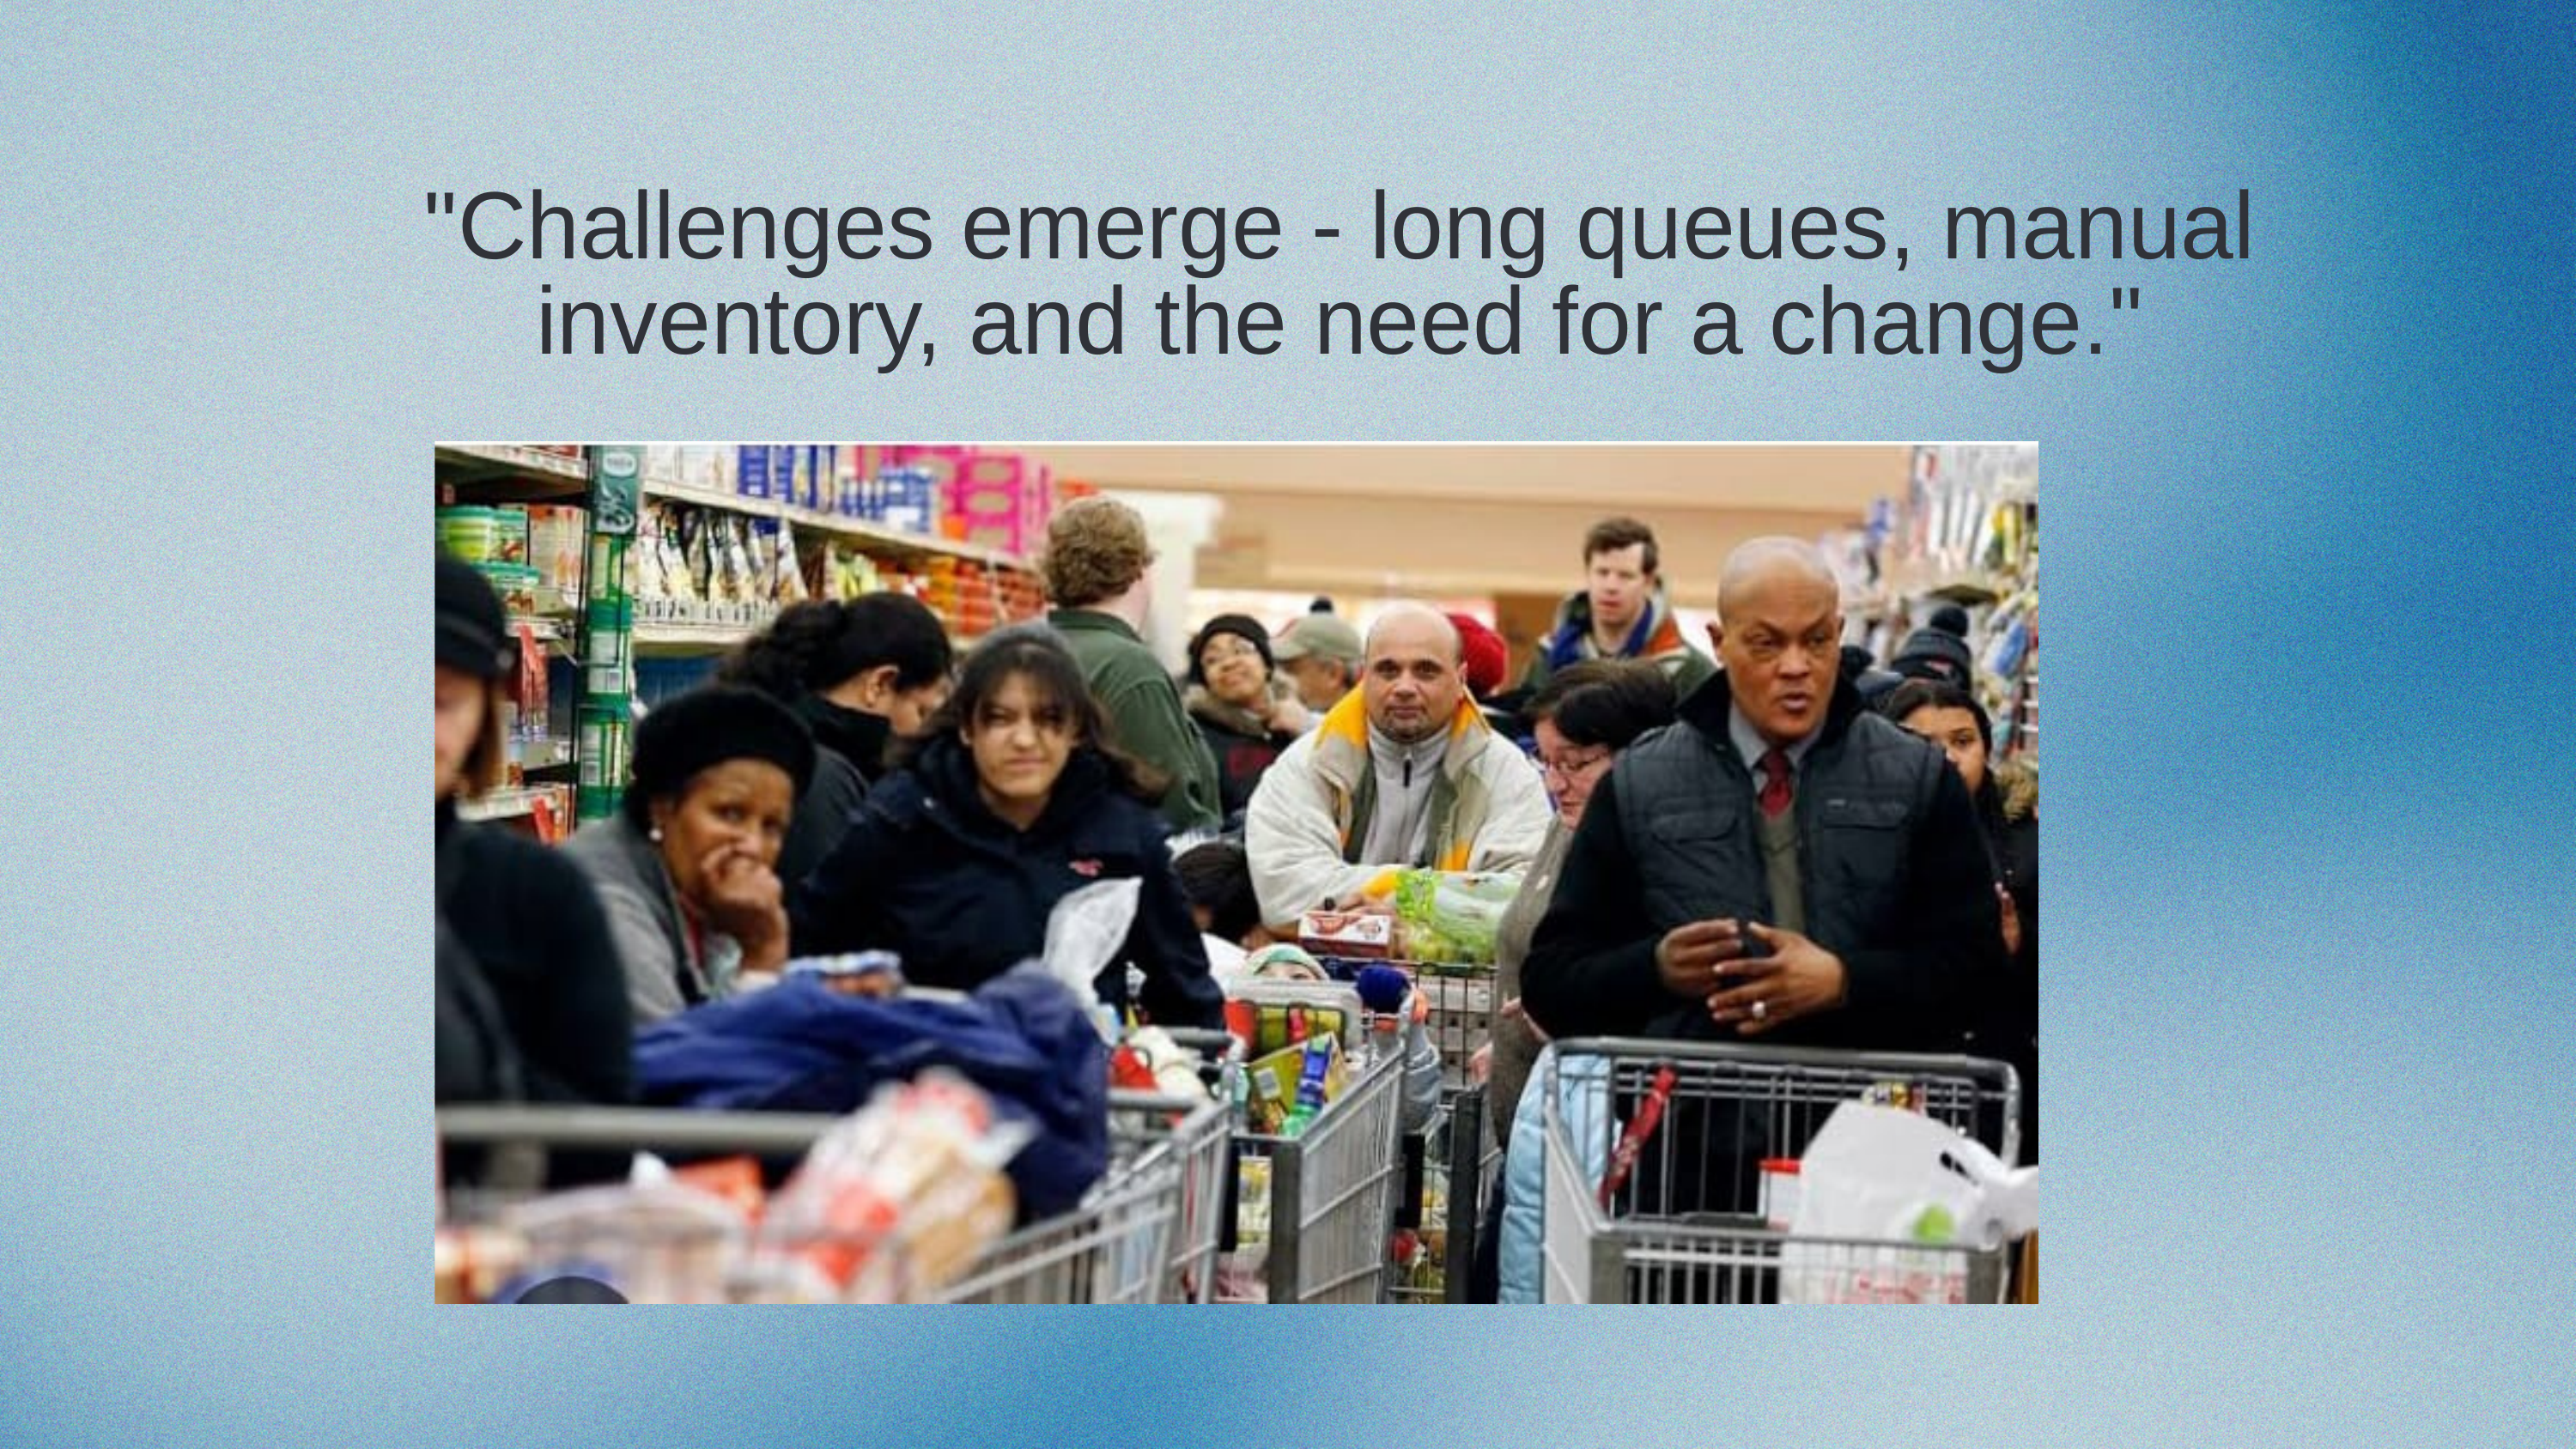

"Challenges emerge - long queues, manual inventory, and the need for a change."